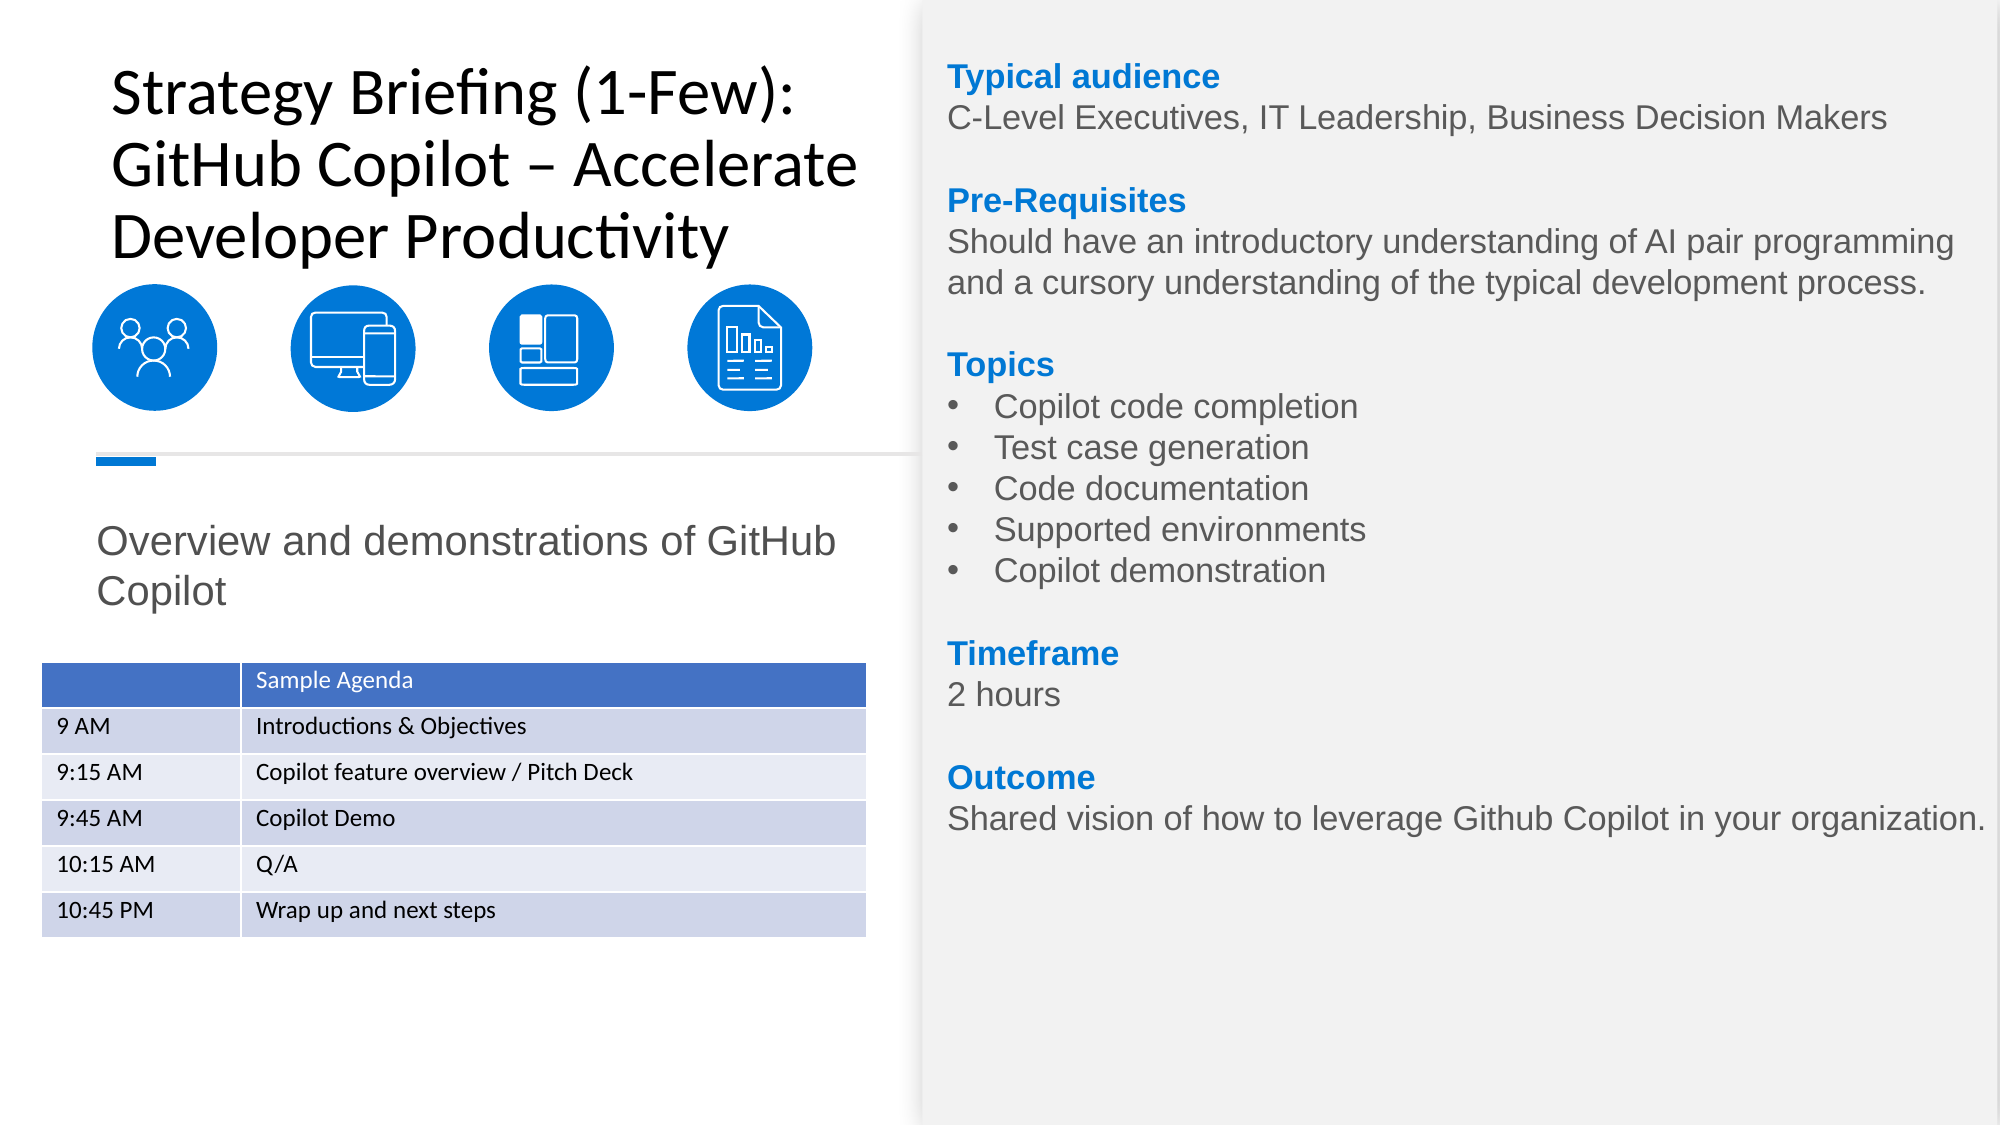

# Strategy Briefing (1-Few): GitHub Copilot – Accelerate Developer Productivity
Typical audience
C-Level Executives, IT Leadership, Business Decision Makers

Pre-Requisites
Should have an introductory understanding of AI pair programming and a cursory understanding of the typical development process.

Topics
Copilot code completion
Test case generation
Code documentation
Supported environments
Copilot demonstration

Timeframe
2 hours

Outcome
Shared vision of how to leverage Github Copilot in your organization.

Overview and demonstrations of GitHub Copilot
|  | Sample Agenda |
| --- | --- |
| 9 AM | Introductions & Objectives |
| 9:15 AM | Copilot feature overview / Pitch Deck |
| 9:45 AM | Copilot Demo |
| 10:15 AM | Q/A |
| 10:45 PM | Wrap up and next steps |